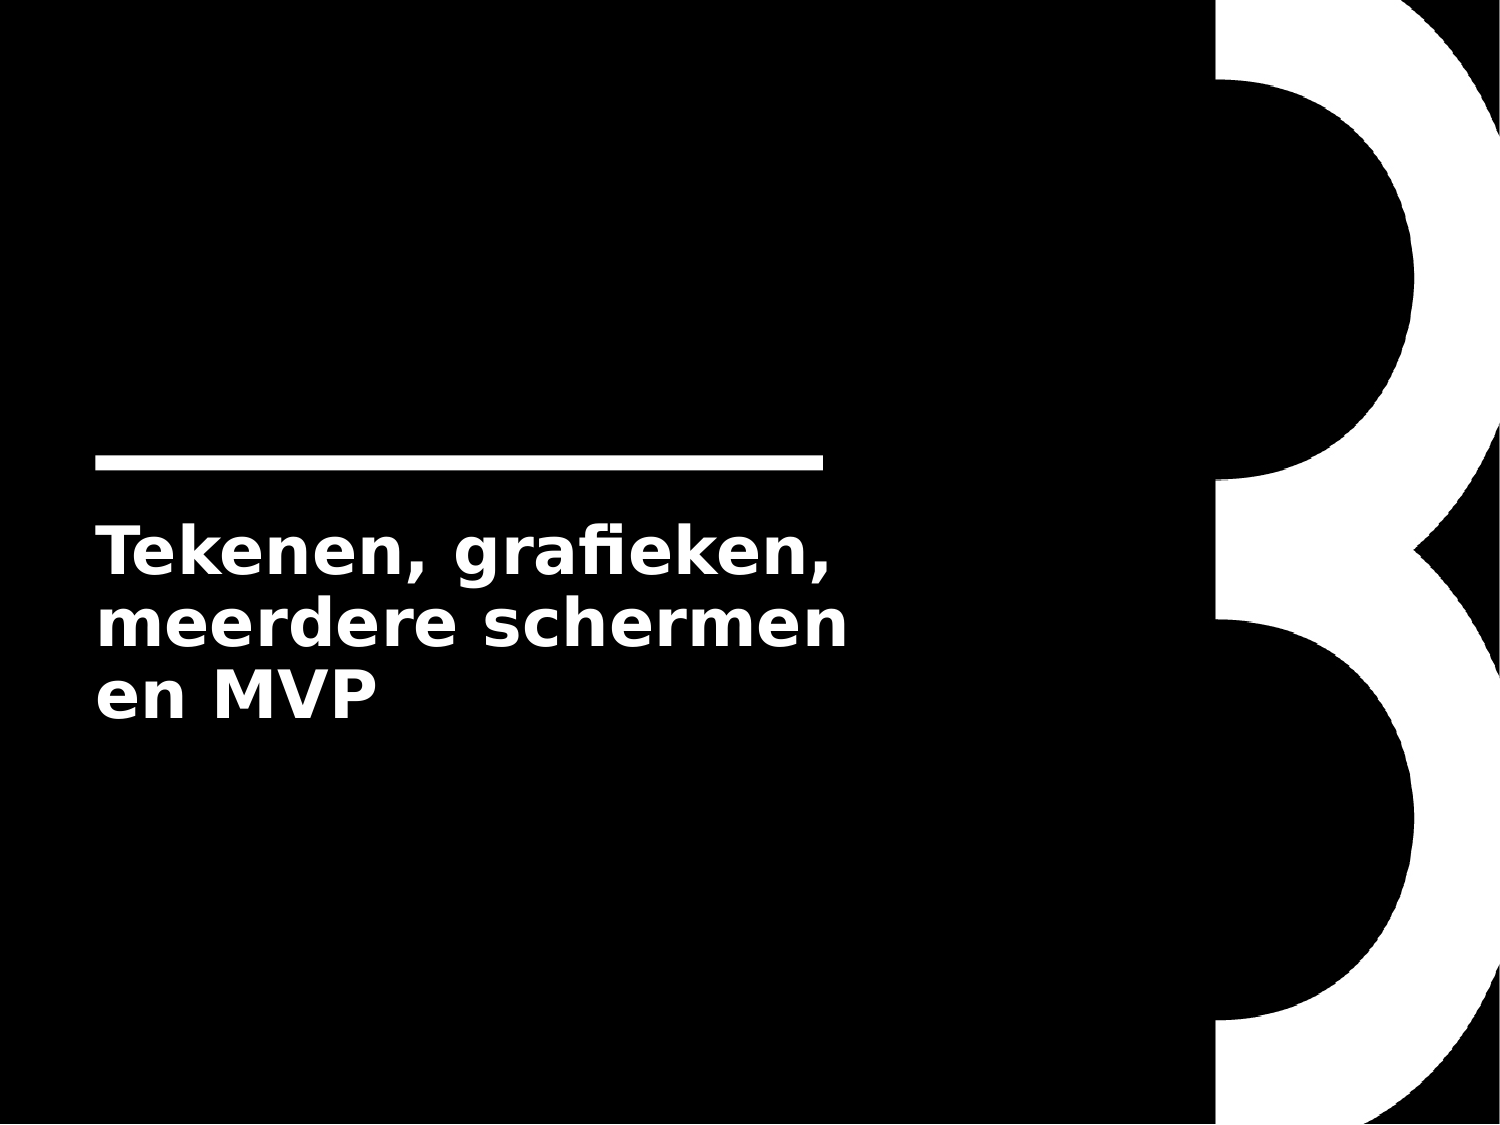

# Tekenen, grafieken, meerdere schermen en MVP